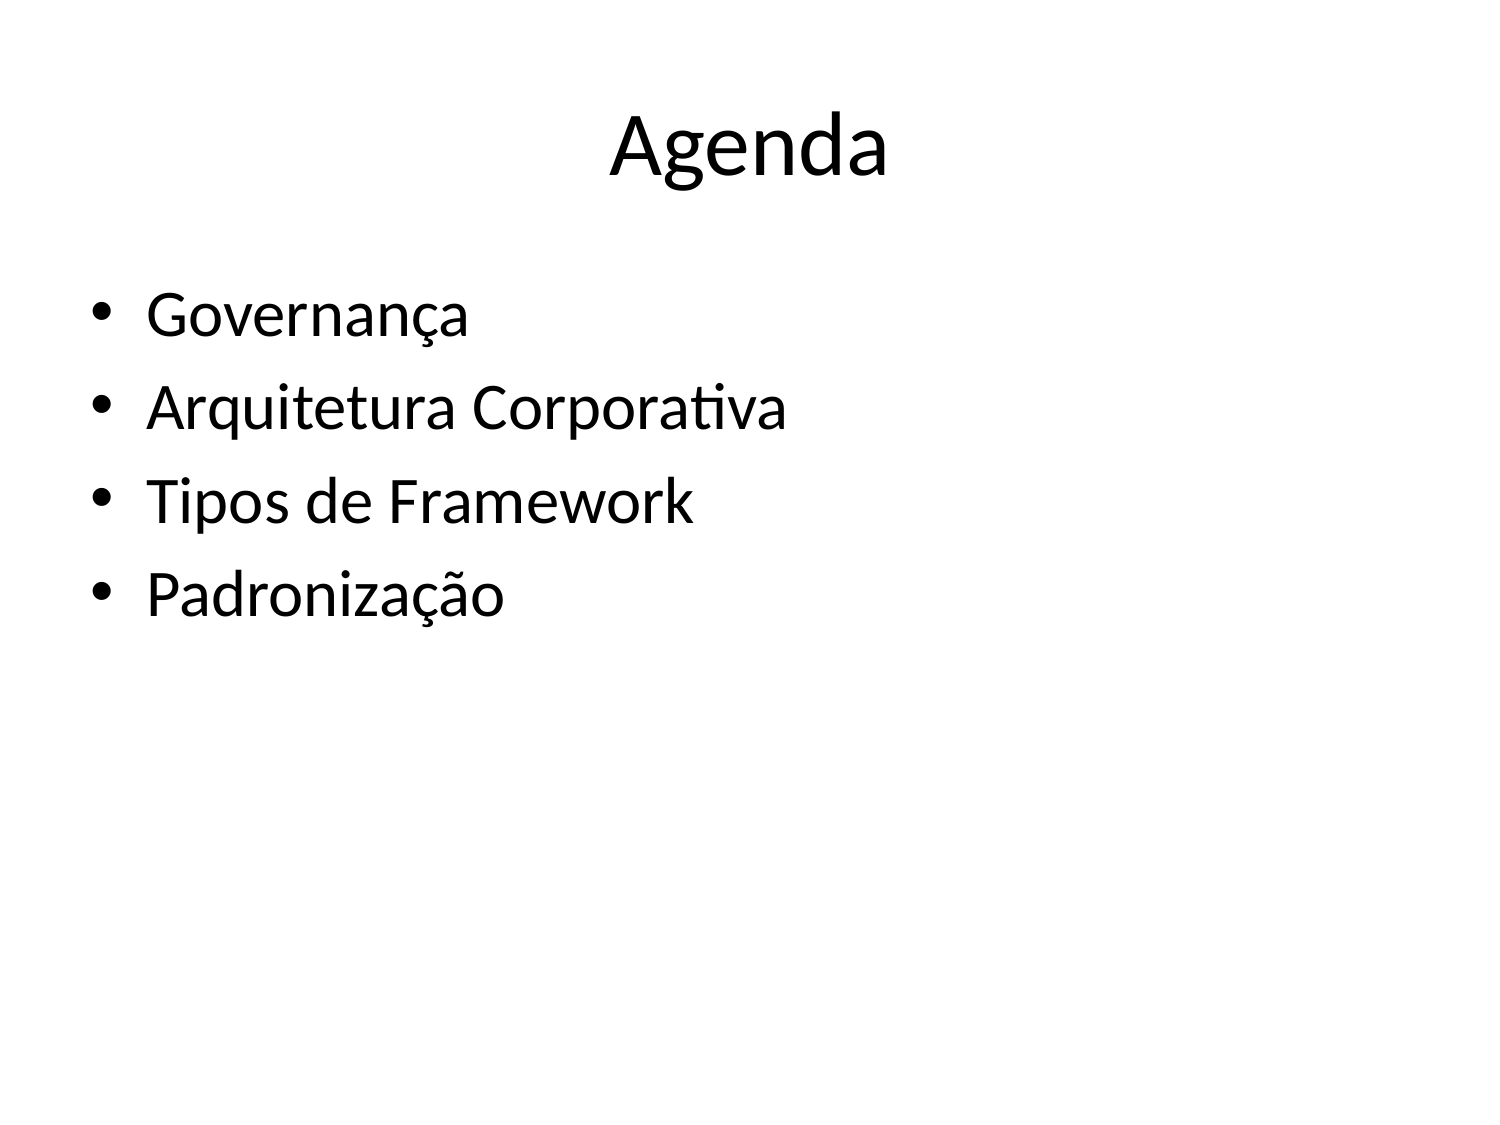

# Agenda
Governança
Arquitetura Corporativa
Tipos de Framework
Padronização